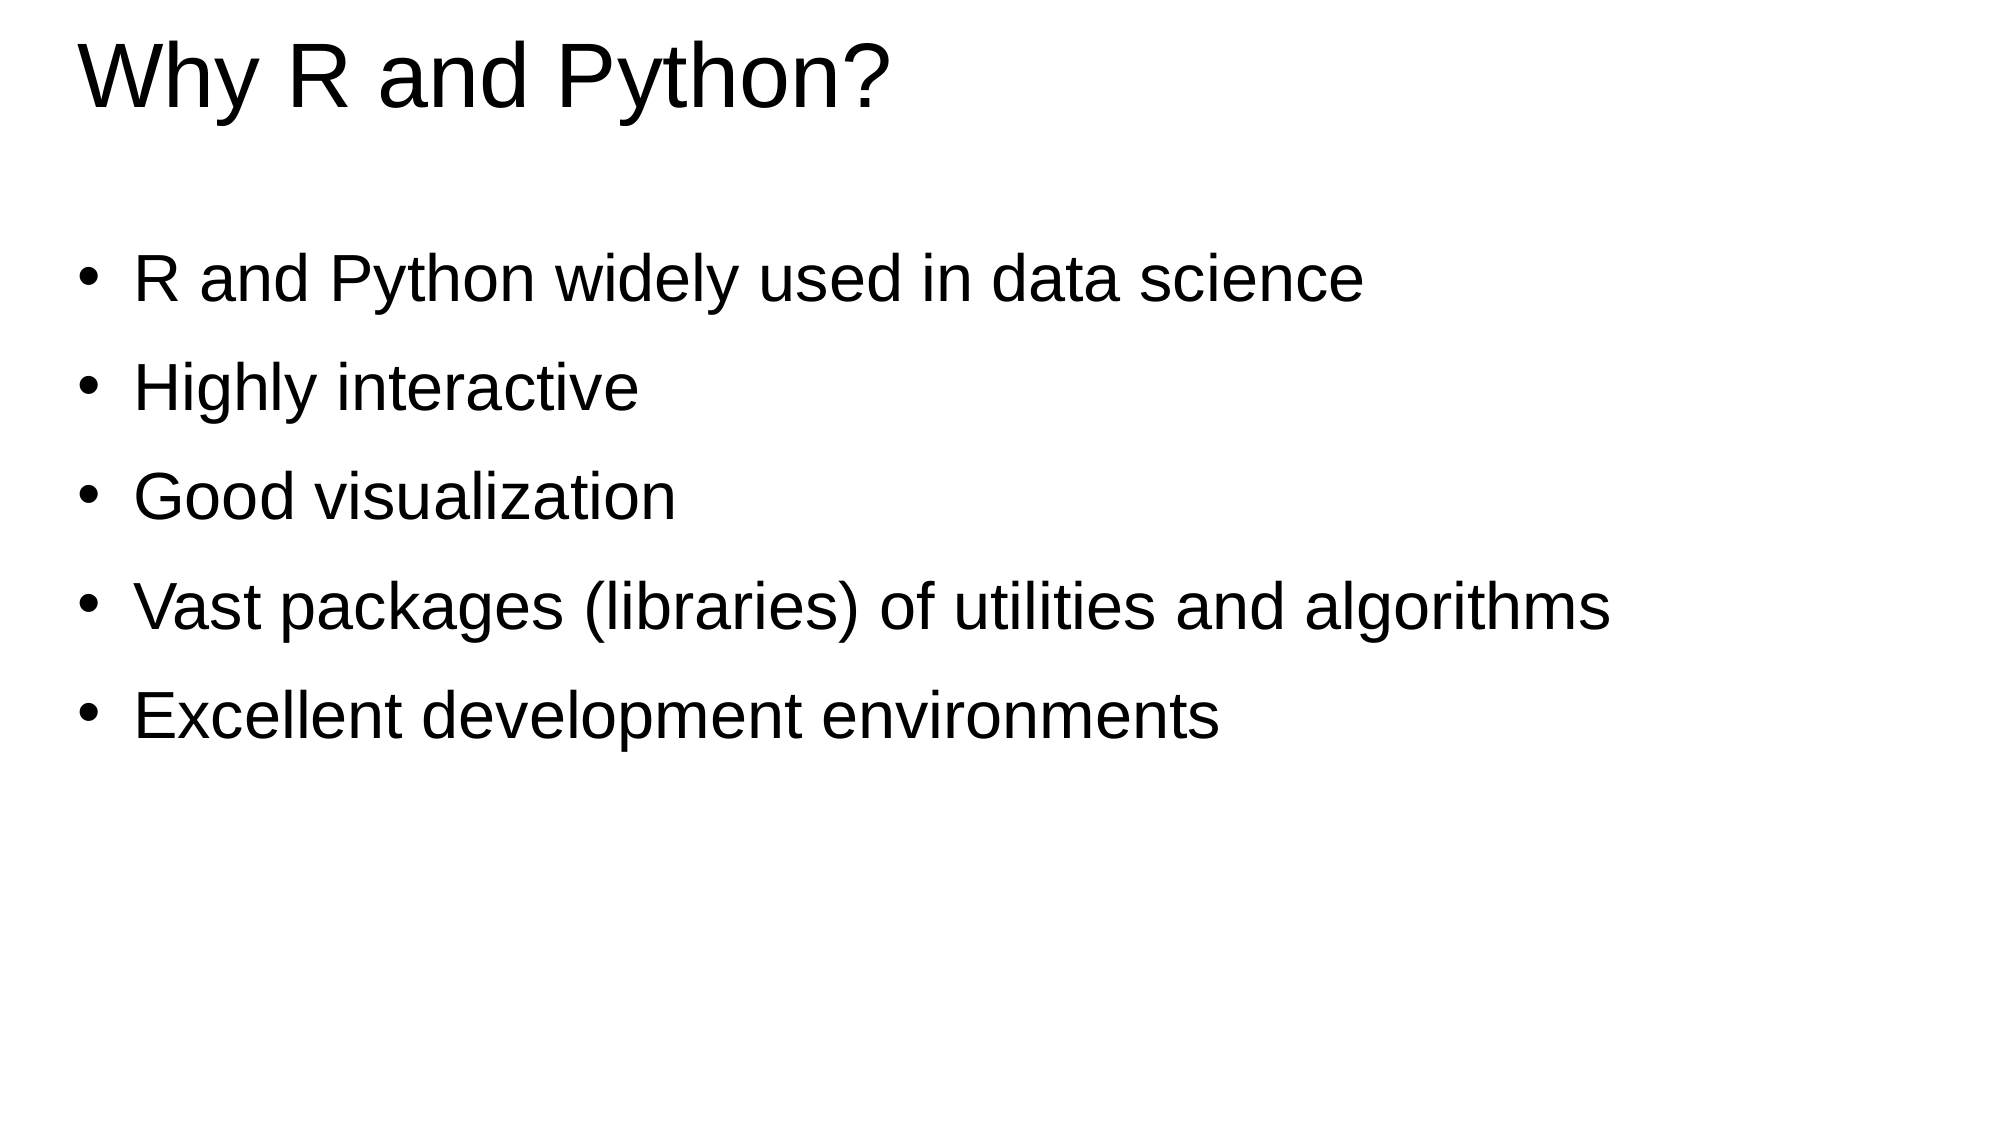

# Why R and Python?
R and Python widely used in data science
Highly interactive
Good visualization
Vast packages (libraries) of utilities and algorithms
Excellent development environments